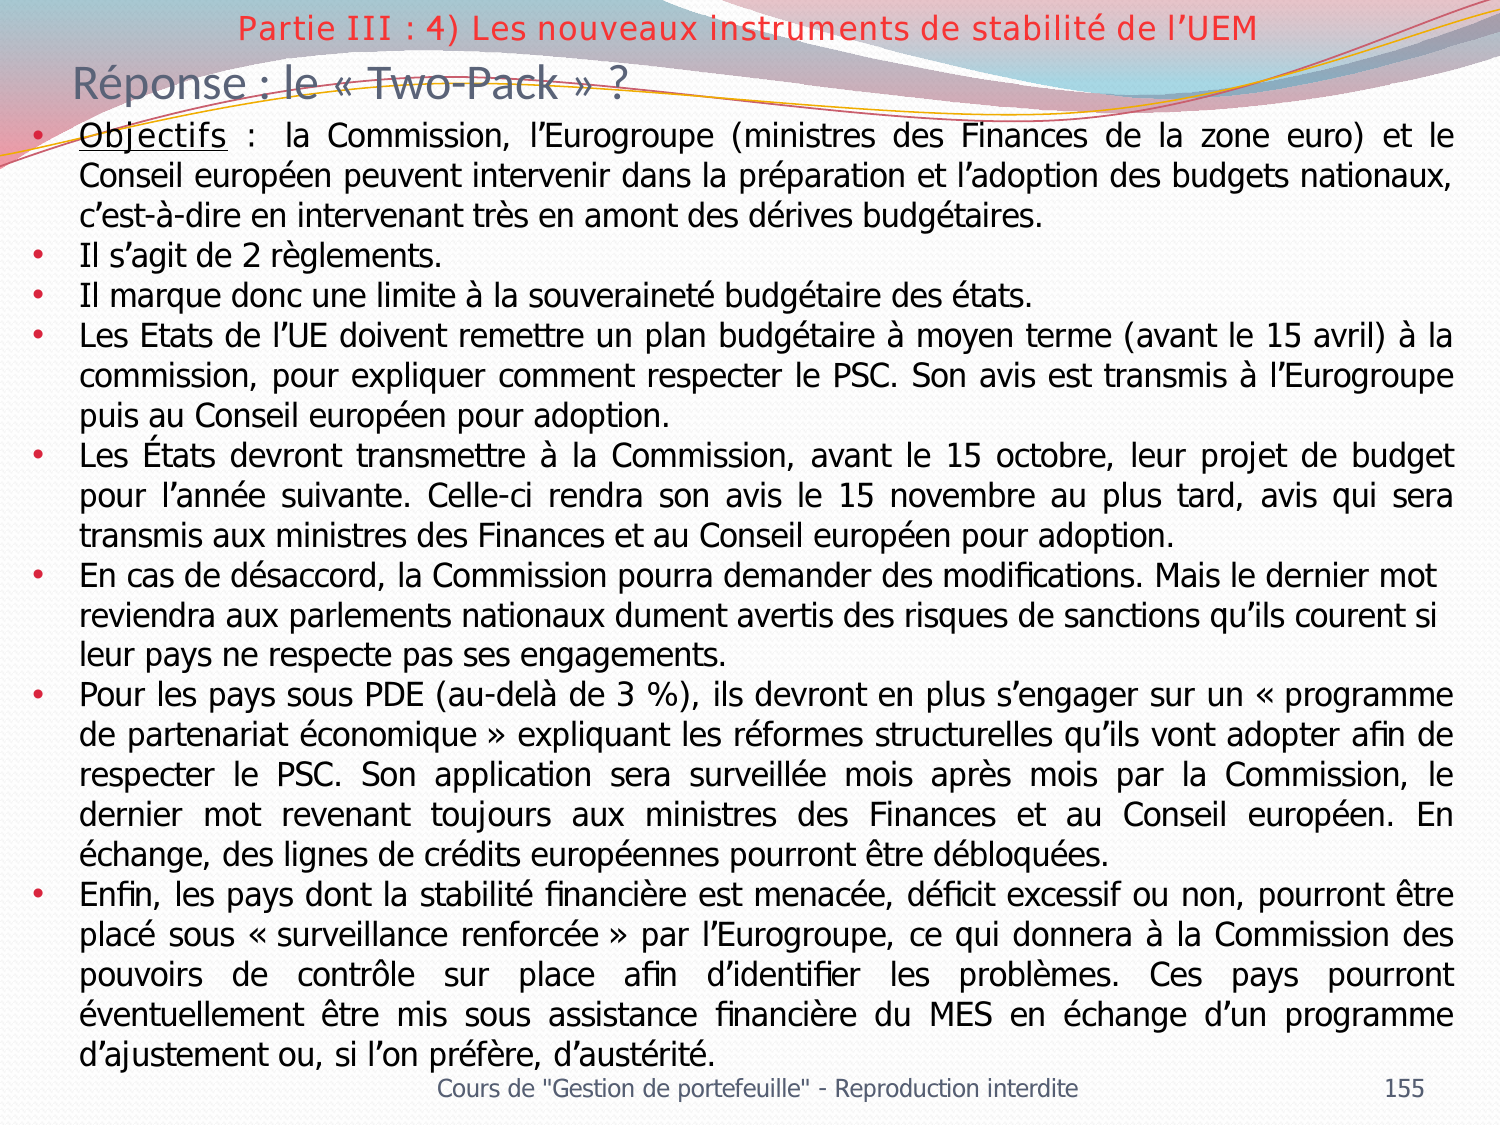

Partie III : 4) Les nouveaux instruments de stabilité de l’UEM
Réponse : le « Two-Pack » ?
Objectifs :  la Commission, l’Eurogroupe (ministres des Finances de la zone euro) et le Conseil européen peuvent intervenir dans la préparation et l’adoption des budgets nationaux, c’est-à-dire en intervenant très en amont des dérives budgétaires.
Il s’agit de 2 règlements.
Il marque donc une limite à la souveraineté budgétaire des états.
Les Etats de l’UE doivent remettre un plan budgétaire à moyen terme (avant le 15 avril) à la commission, pour expliquer comment respecter le PSC. Son avis est transmis à l’Eurogroupe puis au Conseil européen pour adoption.
Les États devront transmettre à la Commission, avant le 15 octobre, leur projet de budget pour l’année suivante. Celle-ci rendra son avis le 15 novembre au plus tard, avis qui sera transmis aux ministres des Finances et au Conseil européen pour adoption.
En cas de désaccord, la Commission pourra demander des modifications. Mais le dernier mot reviendra aux parlements nationaux dument avertis des risques de sanctions qu’ils courent si leur pays ne respecte pas ses engagements.
Pour les pays sous PDE (au-delà de 3 %), ils devront en plus s’engager sur un « programme de partenariat économique » expliquant les réformes structurelles qu’ils vont adopter afin de respecter le PSC. Son application sera surveillée mois après mois par la Commission, le dernier mot revenant toujours aux ministres des Finances et au Conseil européen. En échange, des lignes de crédits européennes pourront être débloquées.
Enfin, les pays dont la stabilité financière est menacée, déficit excessif ou non, pourront être placé sous « surveillance renforcée » par l’Eurogroupe, ce qui donnera à la Commission des pouvoirs de contrôle sur place afin d’identifier les problèmes. Ces pays pourront éventuellement être mis sous assistance financière du MES en échange d’un programme d’ajustement ou, si l’on préfère, d’austérité.
155
Cours de "Gestion de portefeuille" - Reproduction interdite